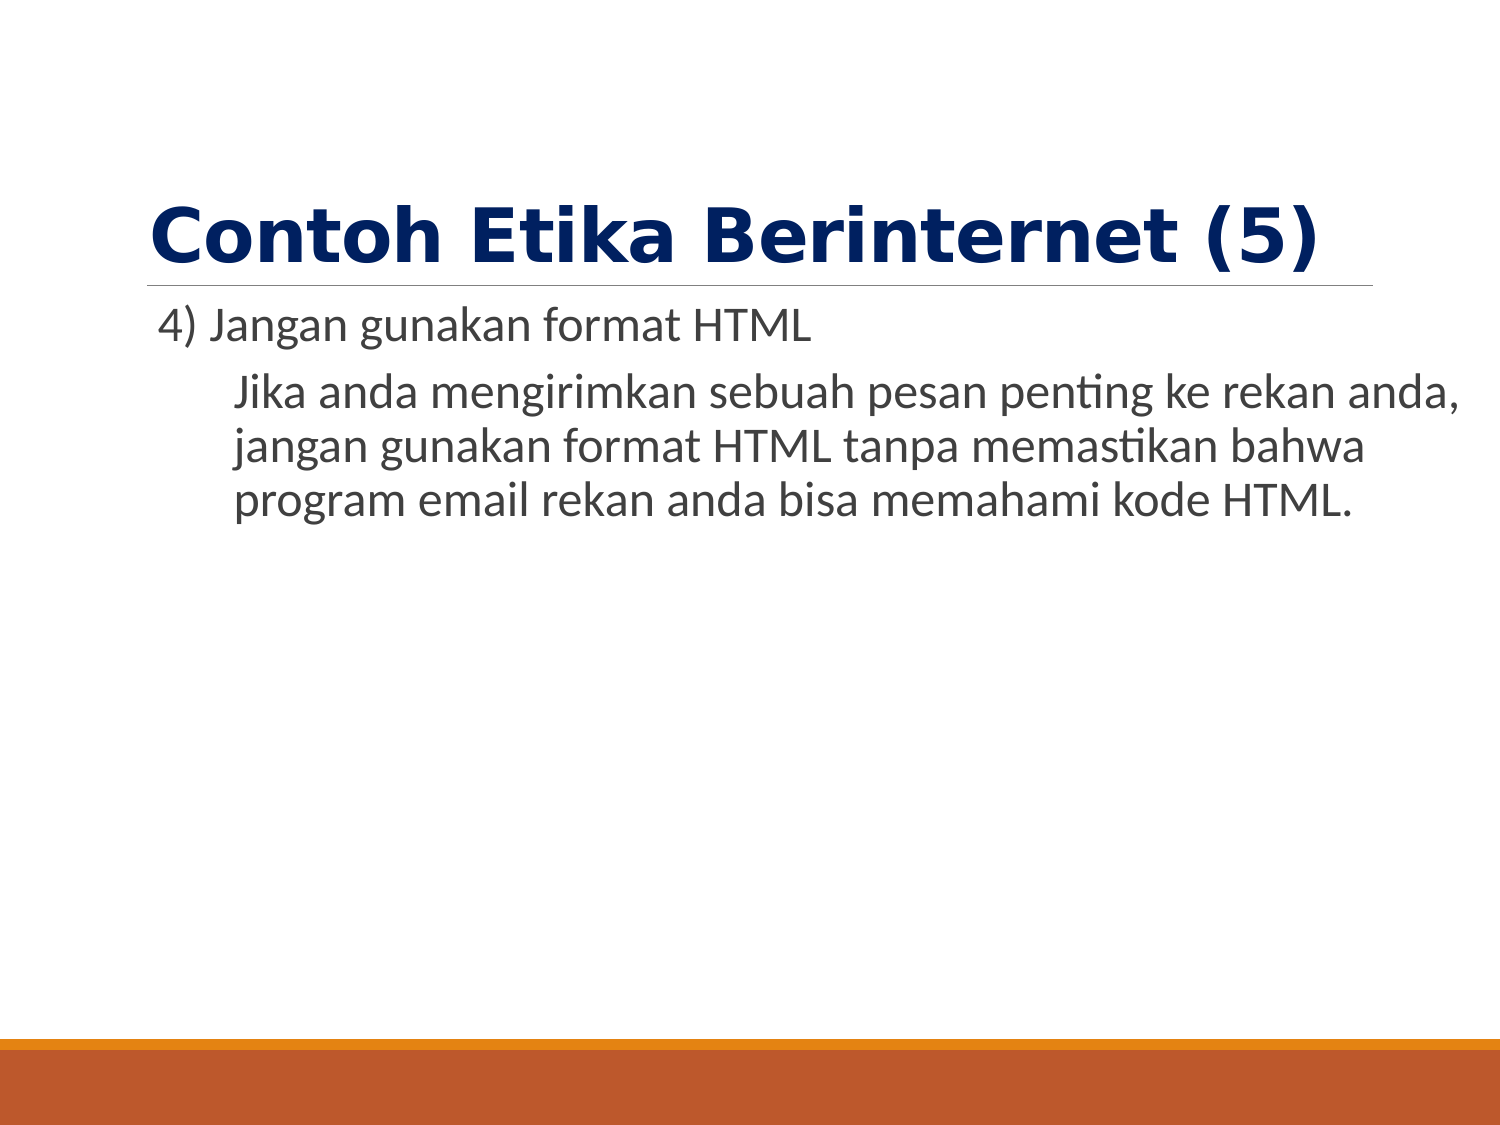

# Contoh Etika Berinternet (5)
4) Jangan gunakan format HTML
Jika anda mengirimkan sebuah pesan penting ke rekan anda, jangan gunakan format HTML tanpa memastikan bahwa program email rekan anda bisa memahami kode HTML.